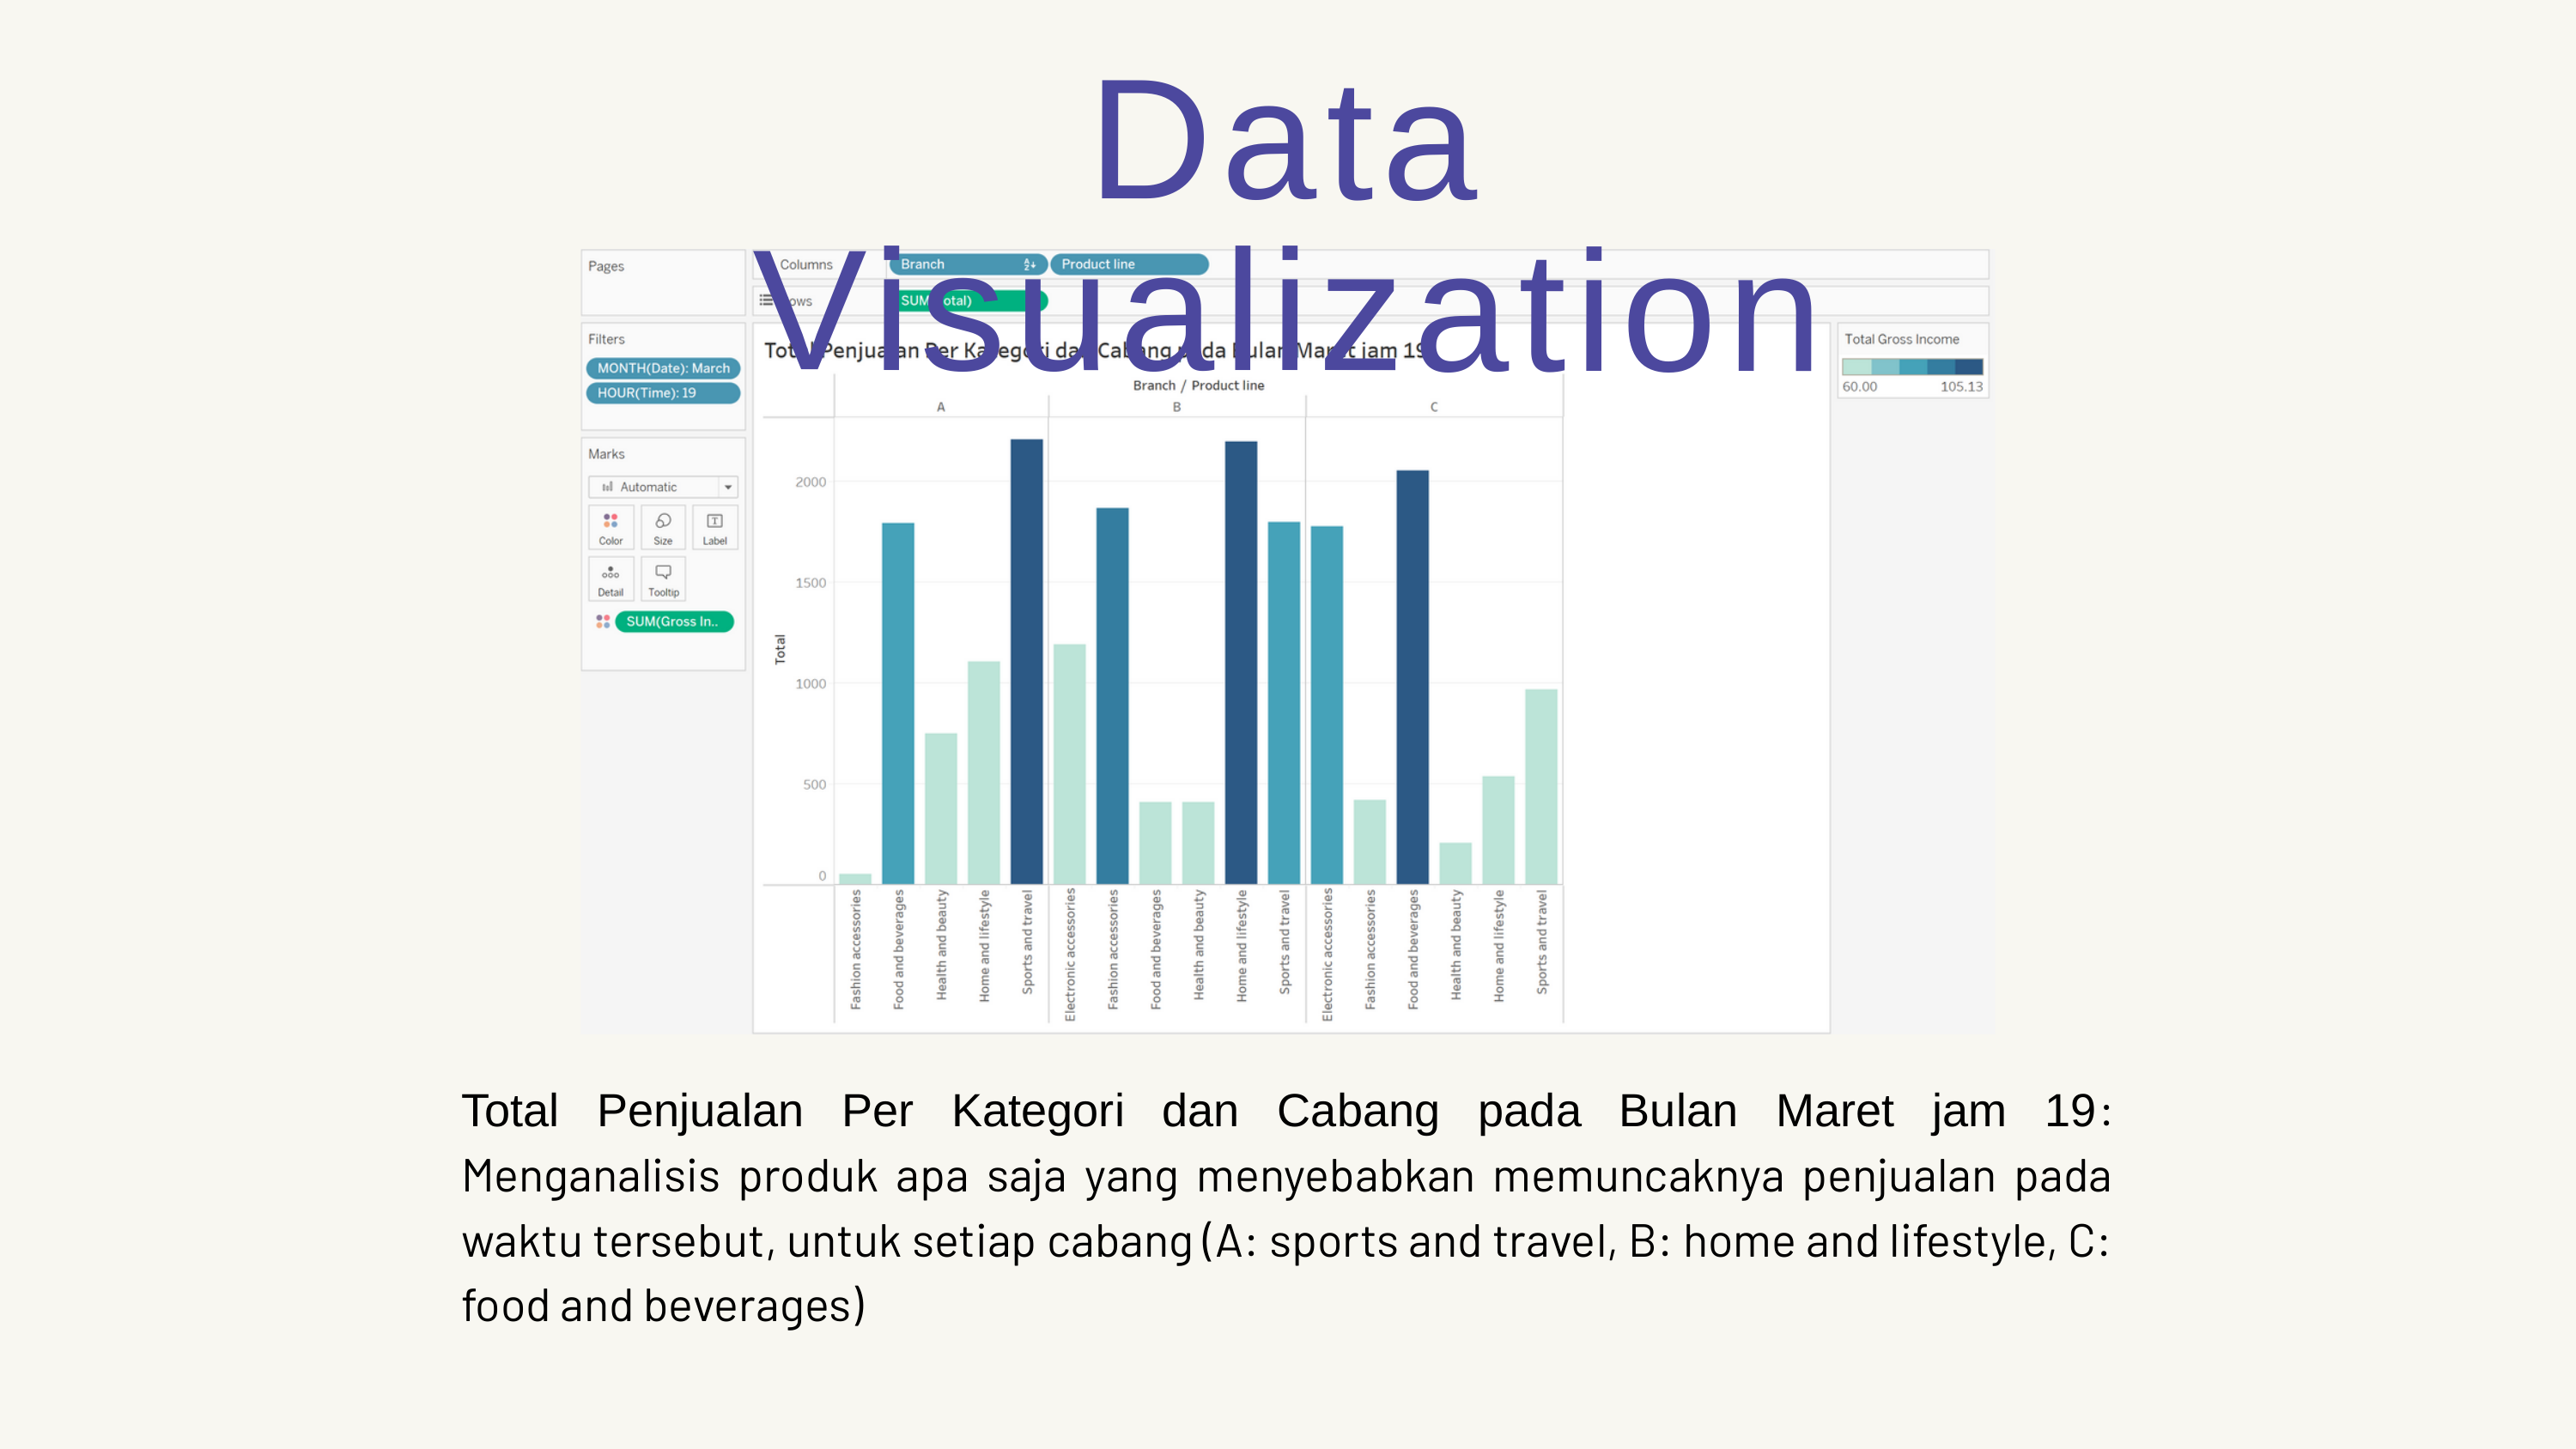

Data Visualization

Total Penjualan Per Kategori dan Cabang pada Bulan Maret jam 19: Menganalisis produk apa saja yang menyebabkan memuncaknya penjualan pada waktu tersebut, untuk setiap cabang (A: sports and travel, B: home and lifestyle, C: food and beverages)